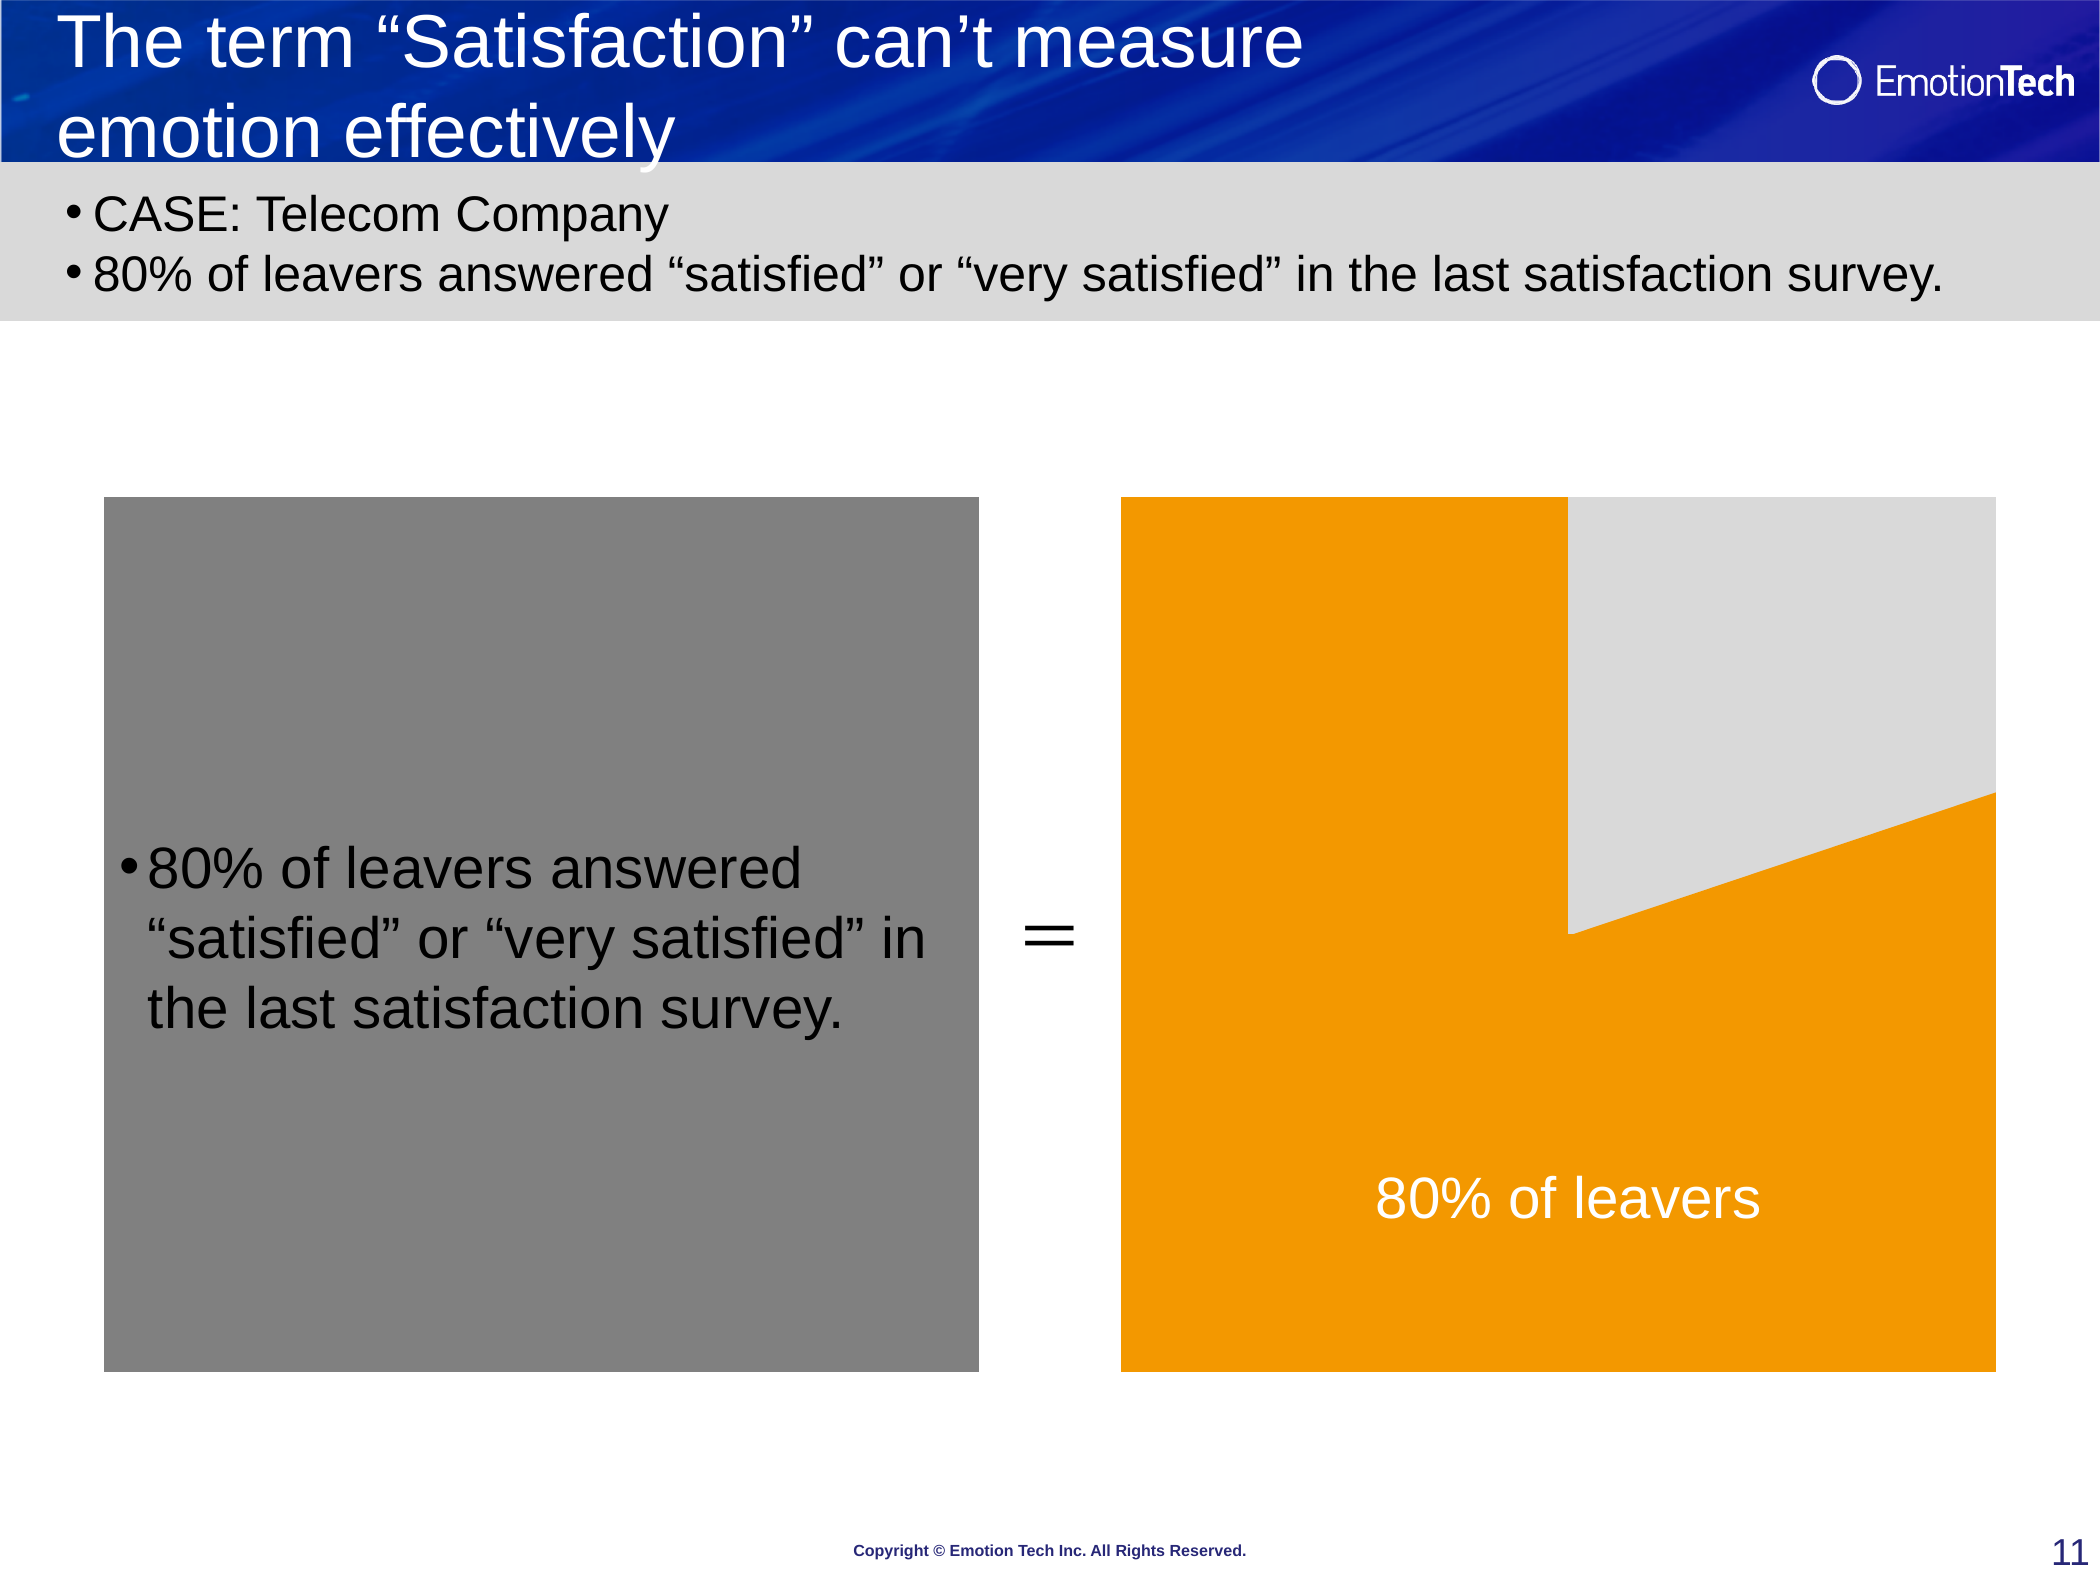

The term “Satisfaction” can’t measure emotion effectively

CASE: Telecom Company
80% of leavers answered “satisfied” or “very satisfied” in the last satisfaction survey.

80% of leavers answered “satisfied” or “very satisfied” in the last satisfaction survey.

＝

80% of leavers